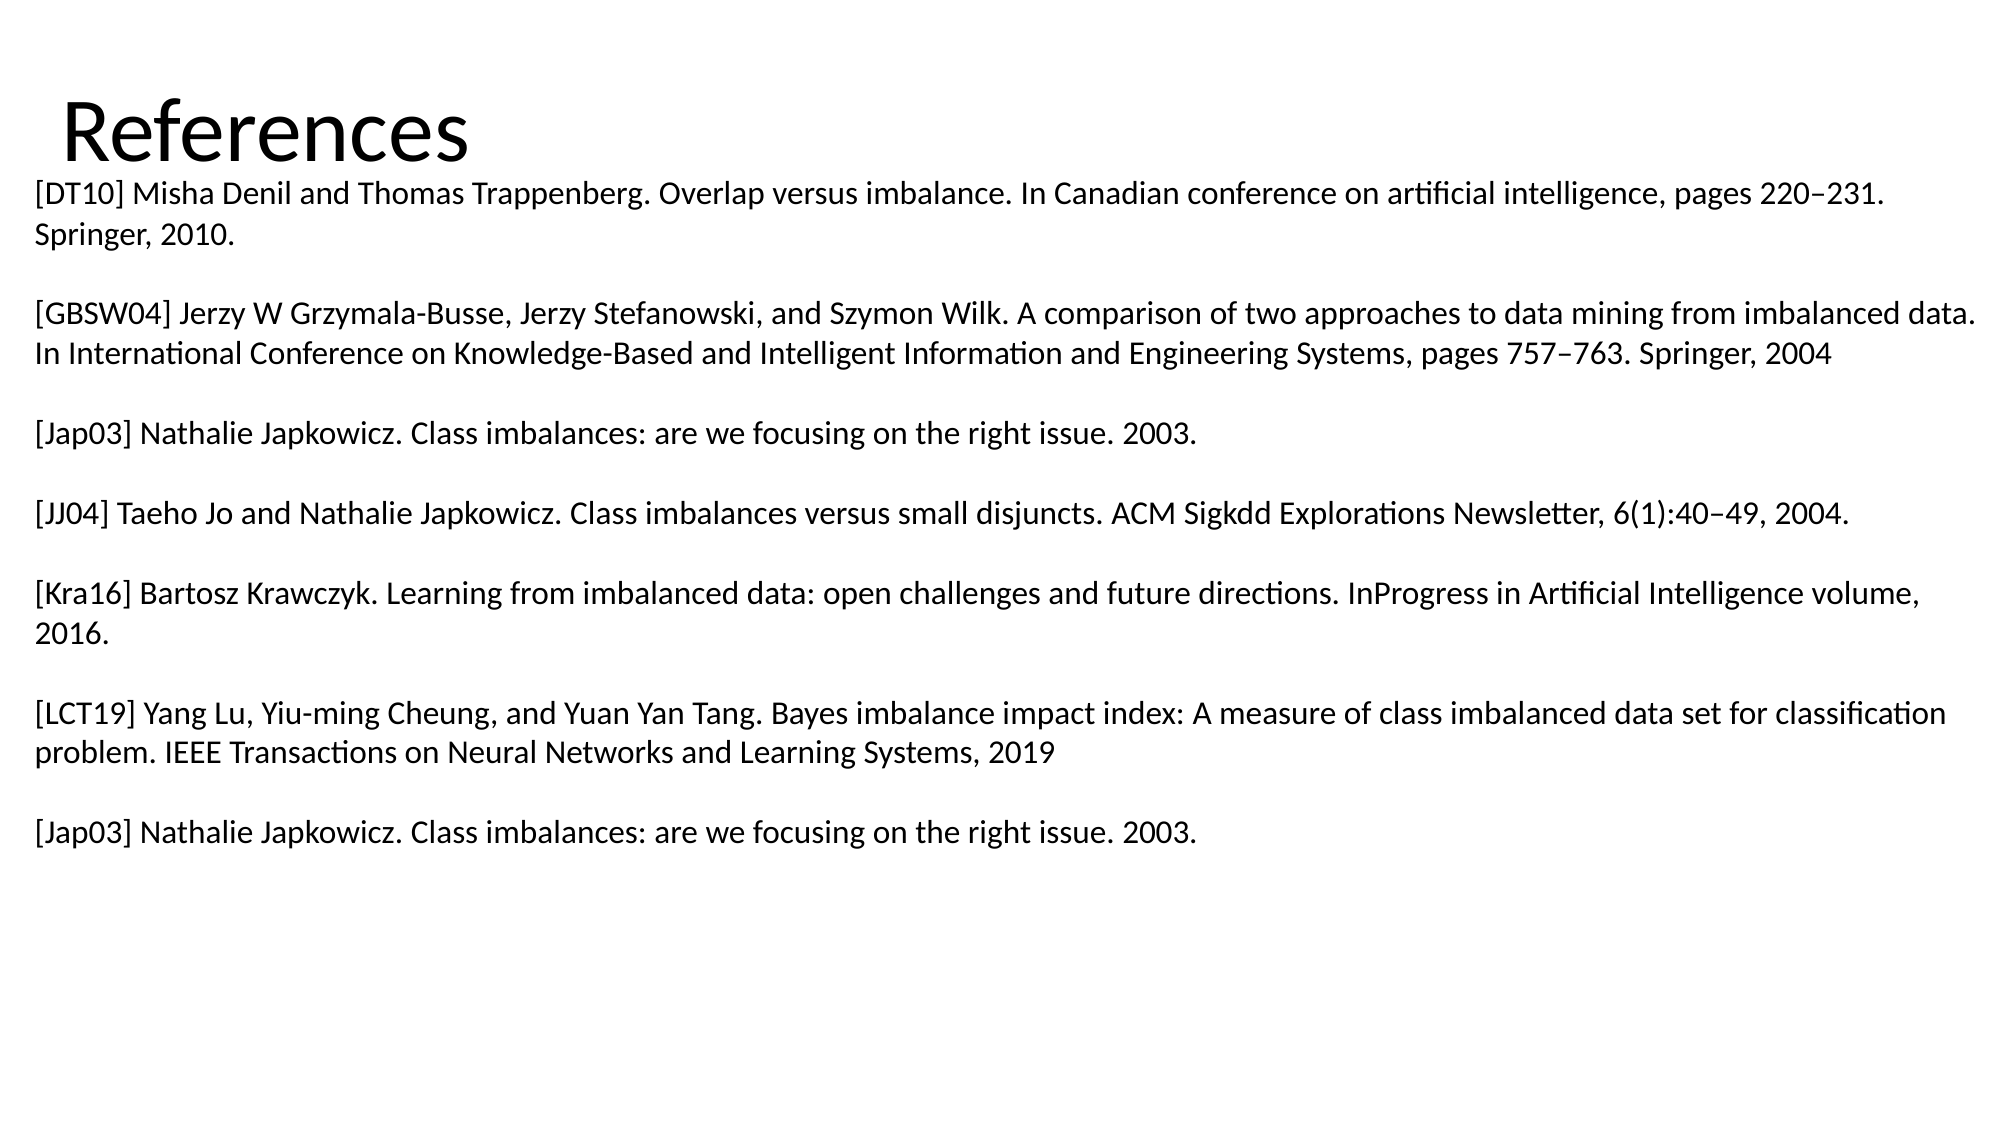

# References
[DT10] Misha Denil and Thomas Trappenberg. Overlap versus imbalance. In Canadian conference on artificial intelligence, pages 220–231. Springer, 2010.

[GBSW04] Jerzy W Grzymala-Busse, Jerzy Stefanowski, and Szymon Wilk. A comparison of two approaches to data mining from imbalanced data. In International Conference on Knowledge-Based and Intelligent Information and Engineering Systems, pages 757–763. Springer, 2004

[Jap03] Nathalie Japkowicz. Class imbalances: are we focusing on the right issue. 2003.

[JJ04] Taeho Jo and Nathalie Japkowicz. Class imbalances versus small disjuncts. ACM Sigkdd Explorations Newsletter, 6(1):40–49, 2004.

[Kra16] Bartosz Krawczyk. Learning from imbalanced data: open challenges and future directions. InProgress in Artificial Intelligence volume, 2016.

[LCT19] Yang Lu, Yiu-ming Cheung, and Yuan Yan Tang. Bayes imbalance impact index: A measure of class imbalanced data set for classification problem. IEEE Transactions on Neural Networks and Learning Systems, 2019

[Jap03] Nathalie Japkowicz. Class imbalances: are we focusing on the right issue. 2003.